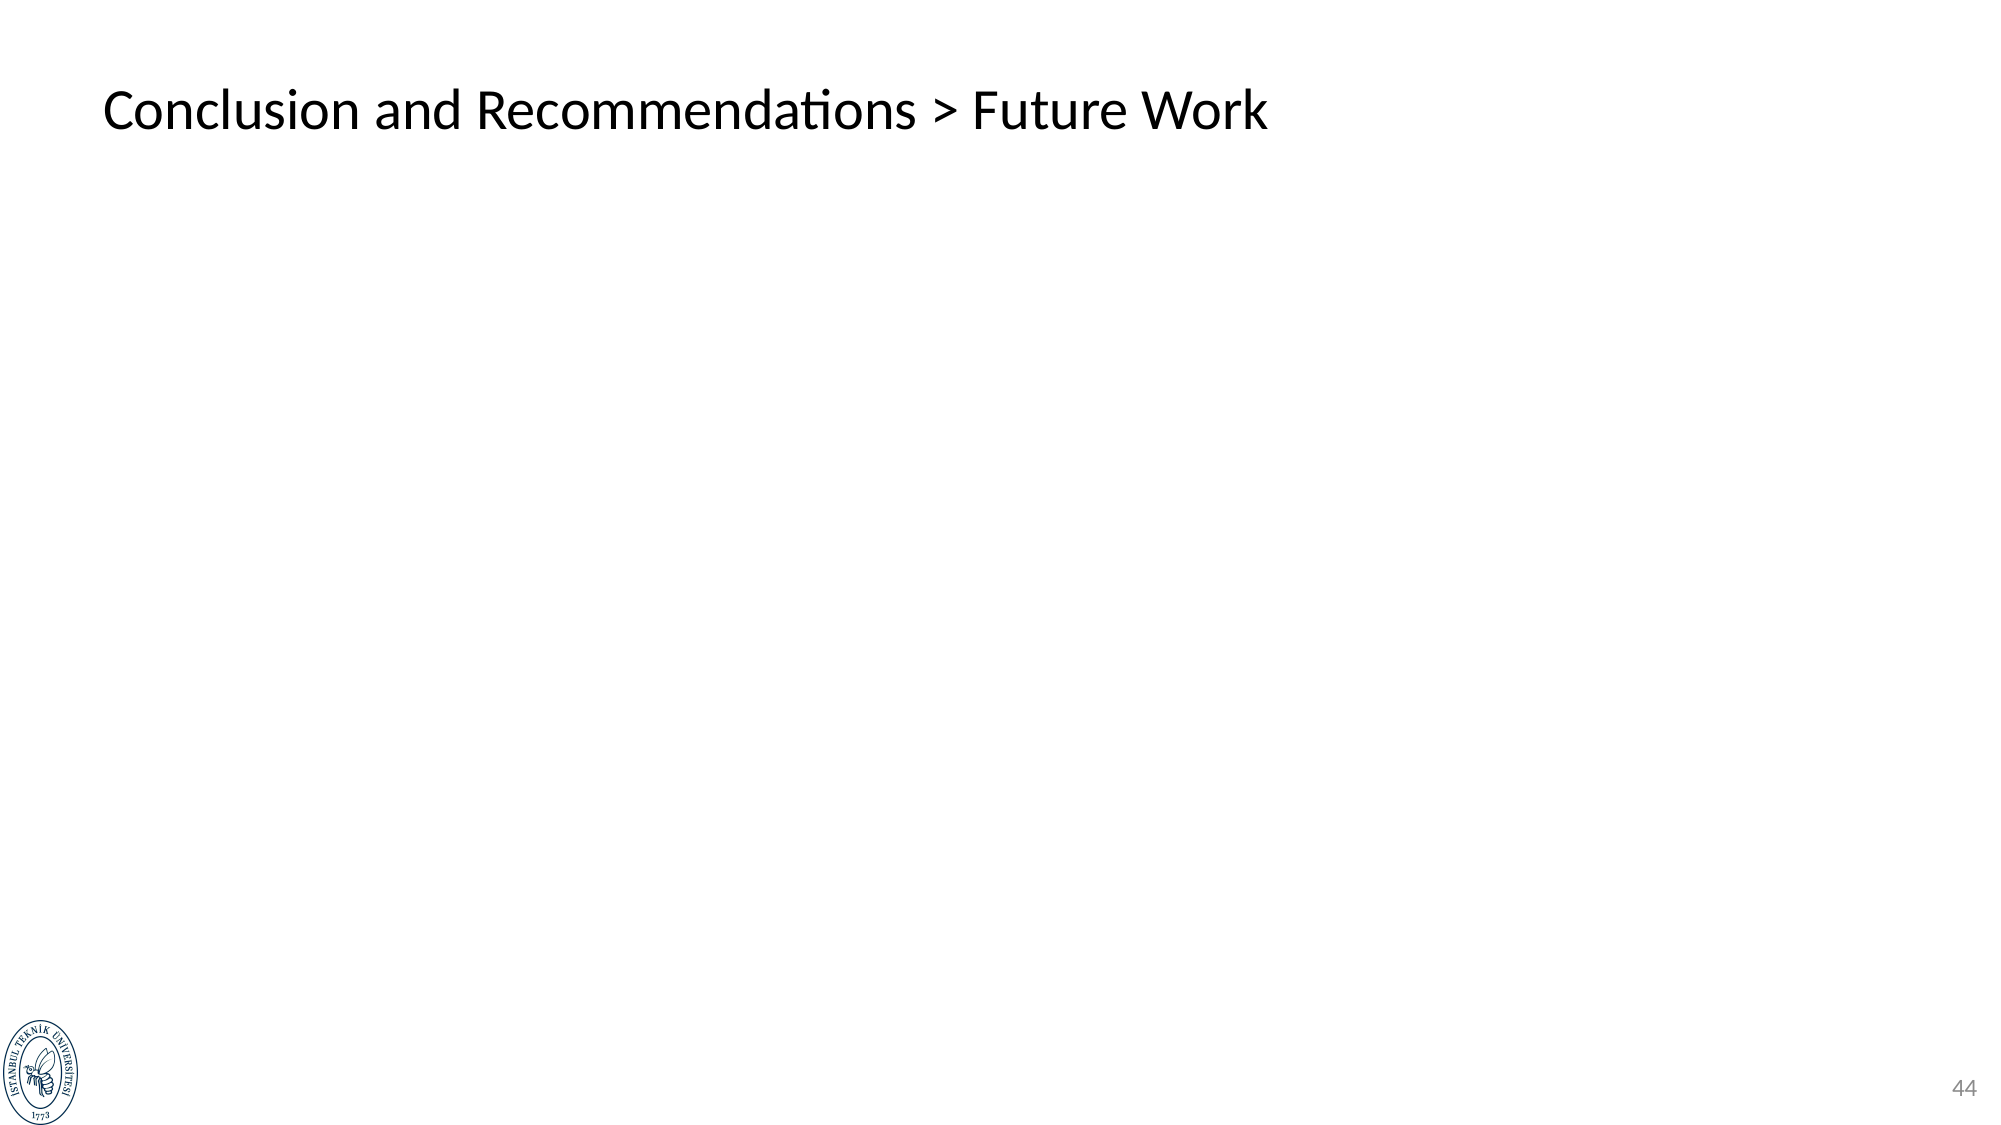

Conclusion and Recommendations > Future Work
44